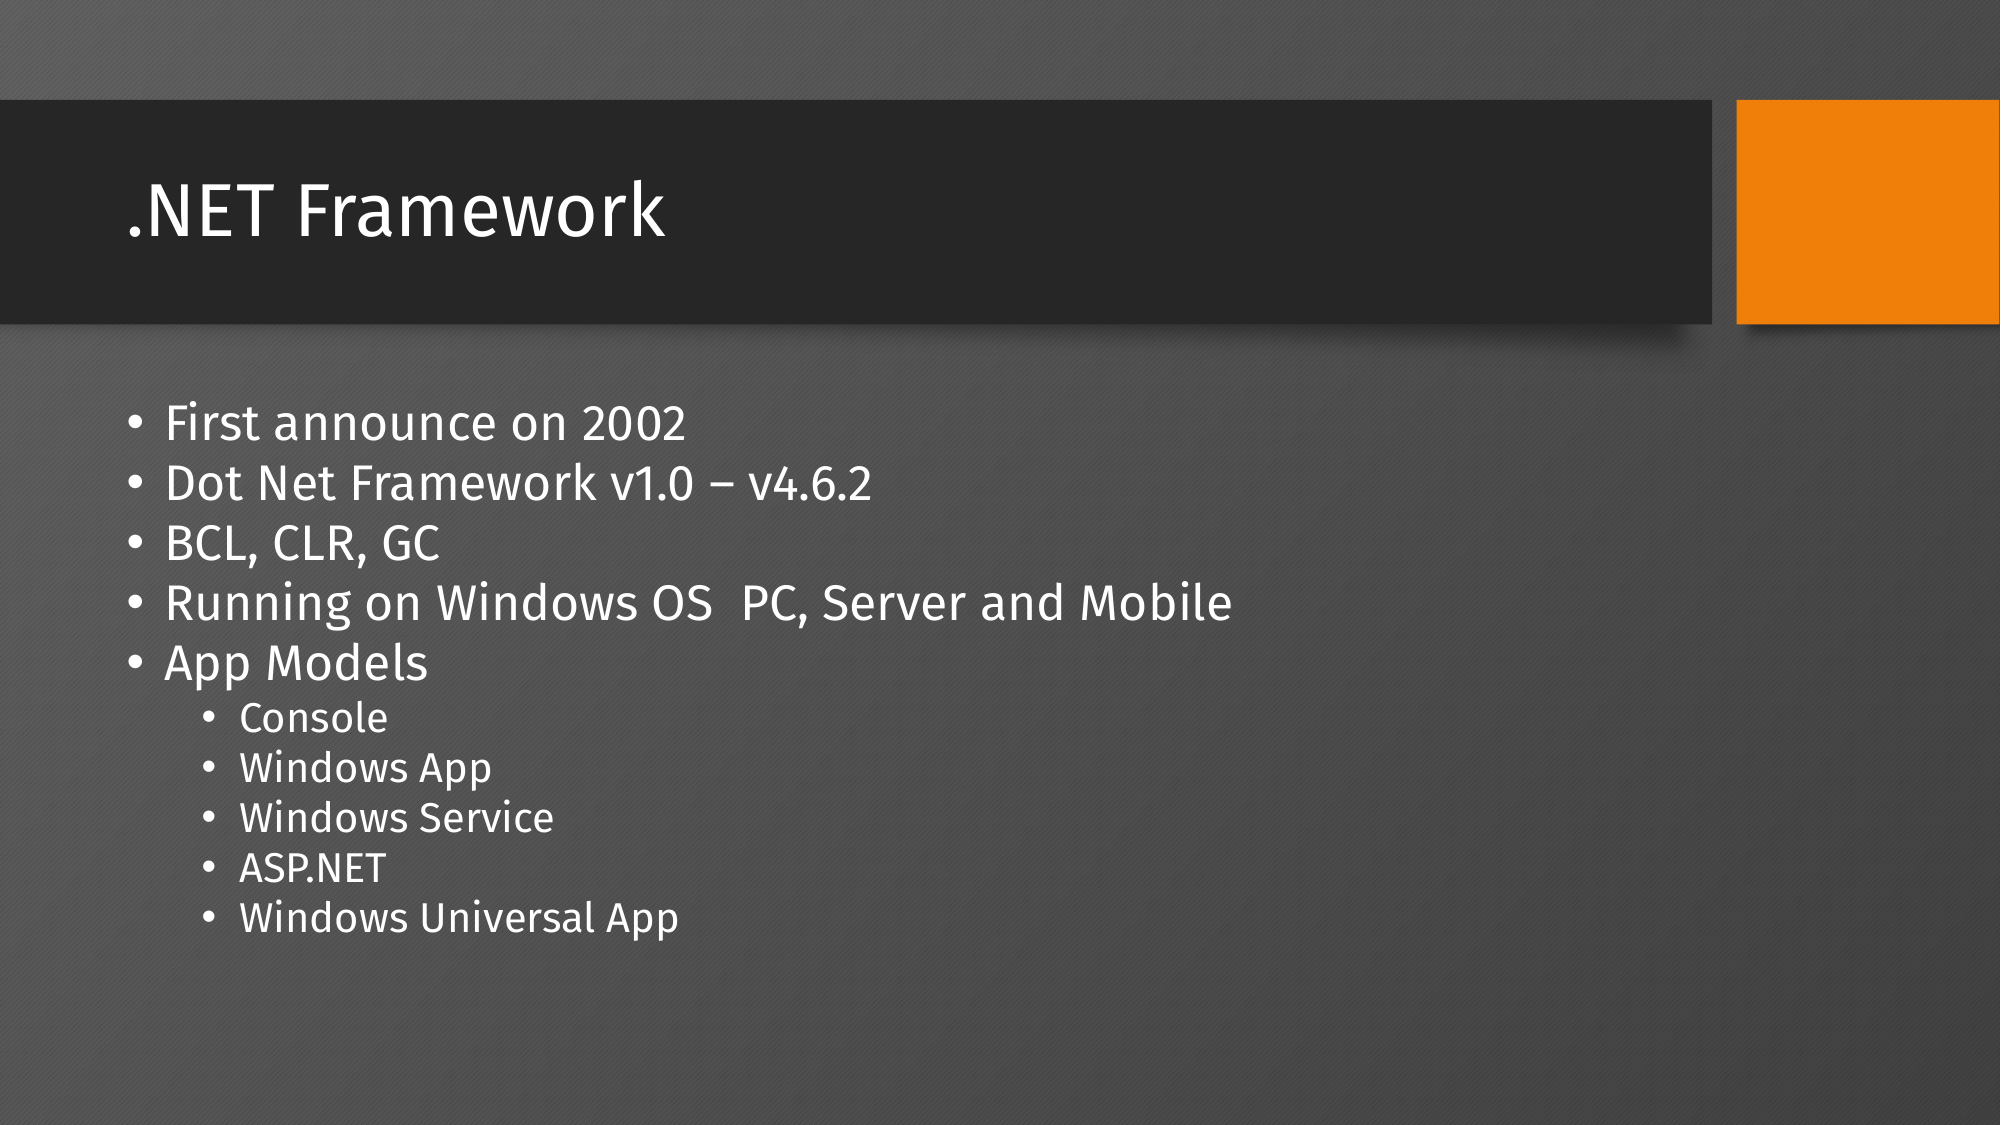

# .NET Framework
First announce on 2002
Dot Net Framework v1.0 – v4.6.2
BCL, CLR, GC
Running on Windows OS  PC, Server and Mobile
App Models
Console
Windows App
Windows Service
ASP.NET
Windows Universal App